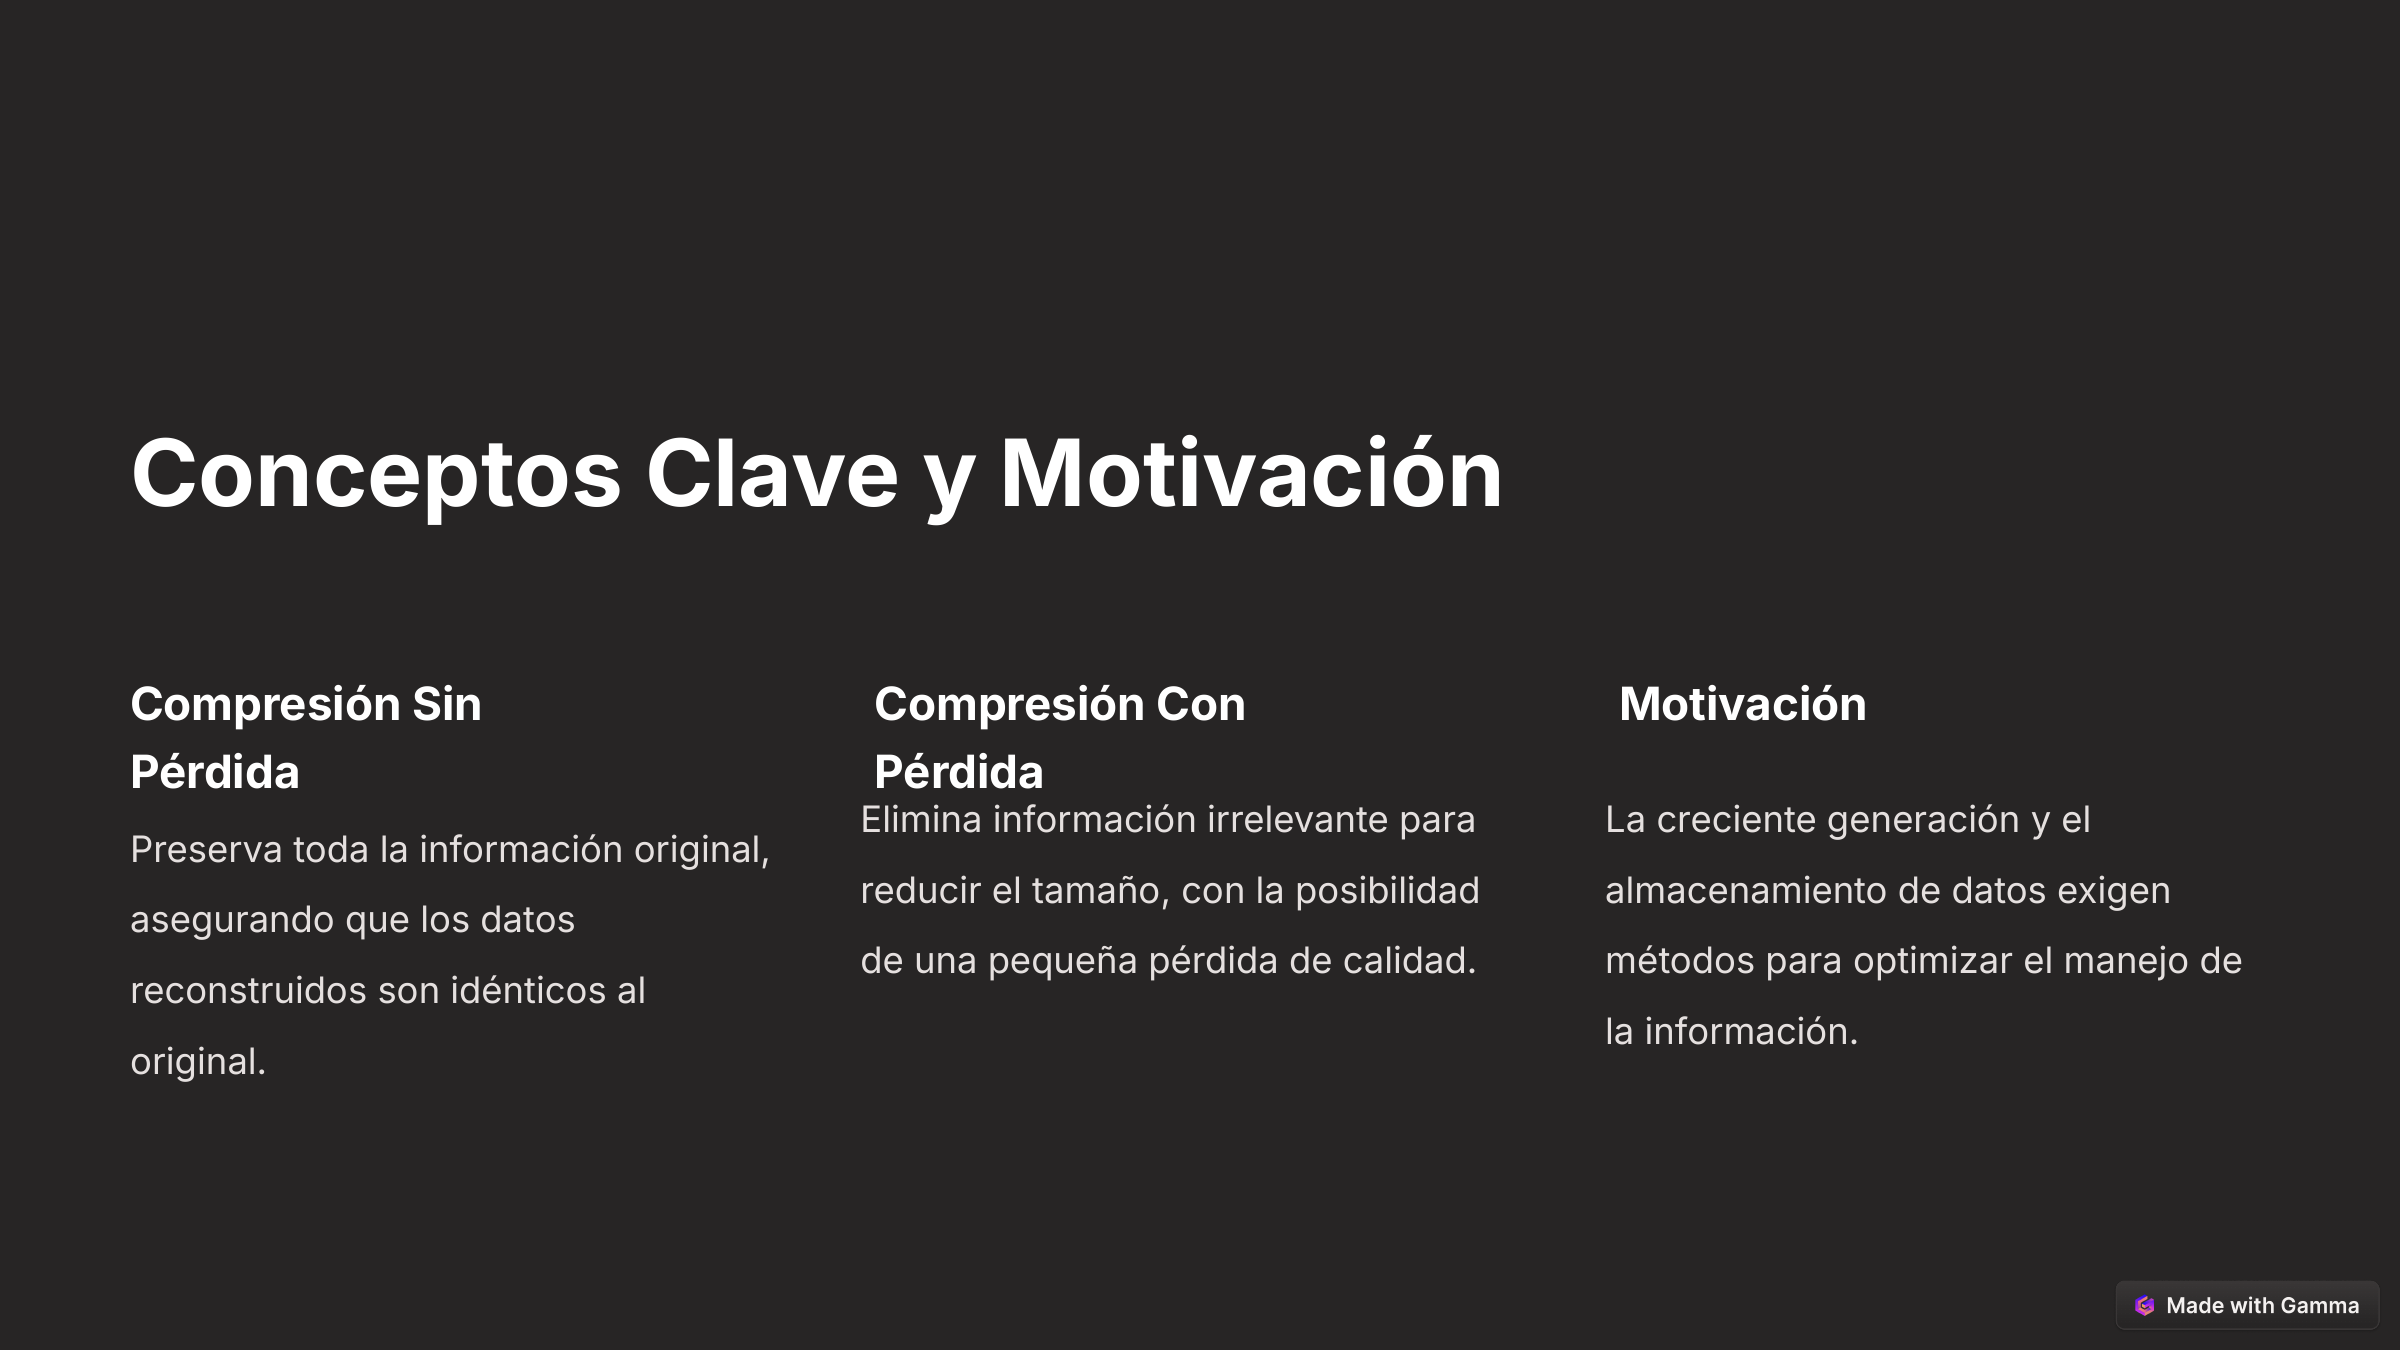

Conceptos Clave y Motivación
Compresión Sin Pérdida
Compresión Con Pérdida
Motivación
Elimina información irrelevante para reducir el tamaño, con la posibilidad de una pequeña pérdida de calidad.
La creciente generación y el almacenamiento de datos exigen métodos para optimizar el manejo de la información.
Preserva toda la información original, asegurando que los datos reconstruidos son idénticos al original.